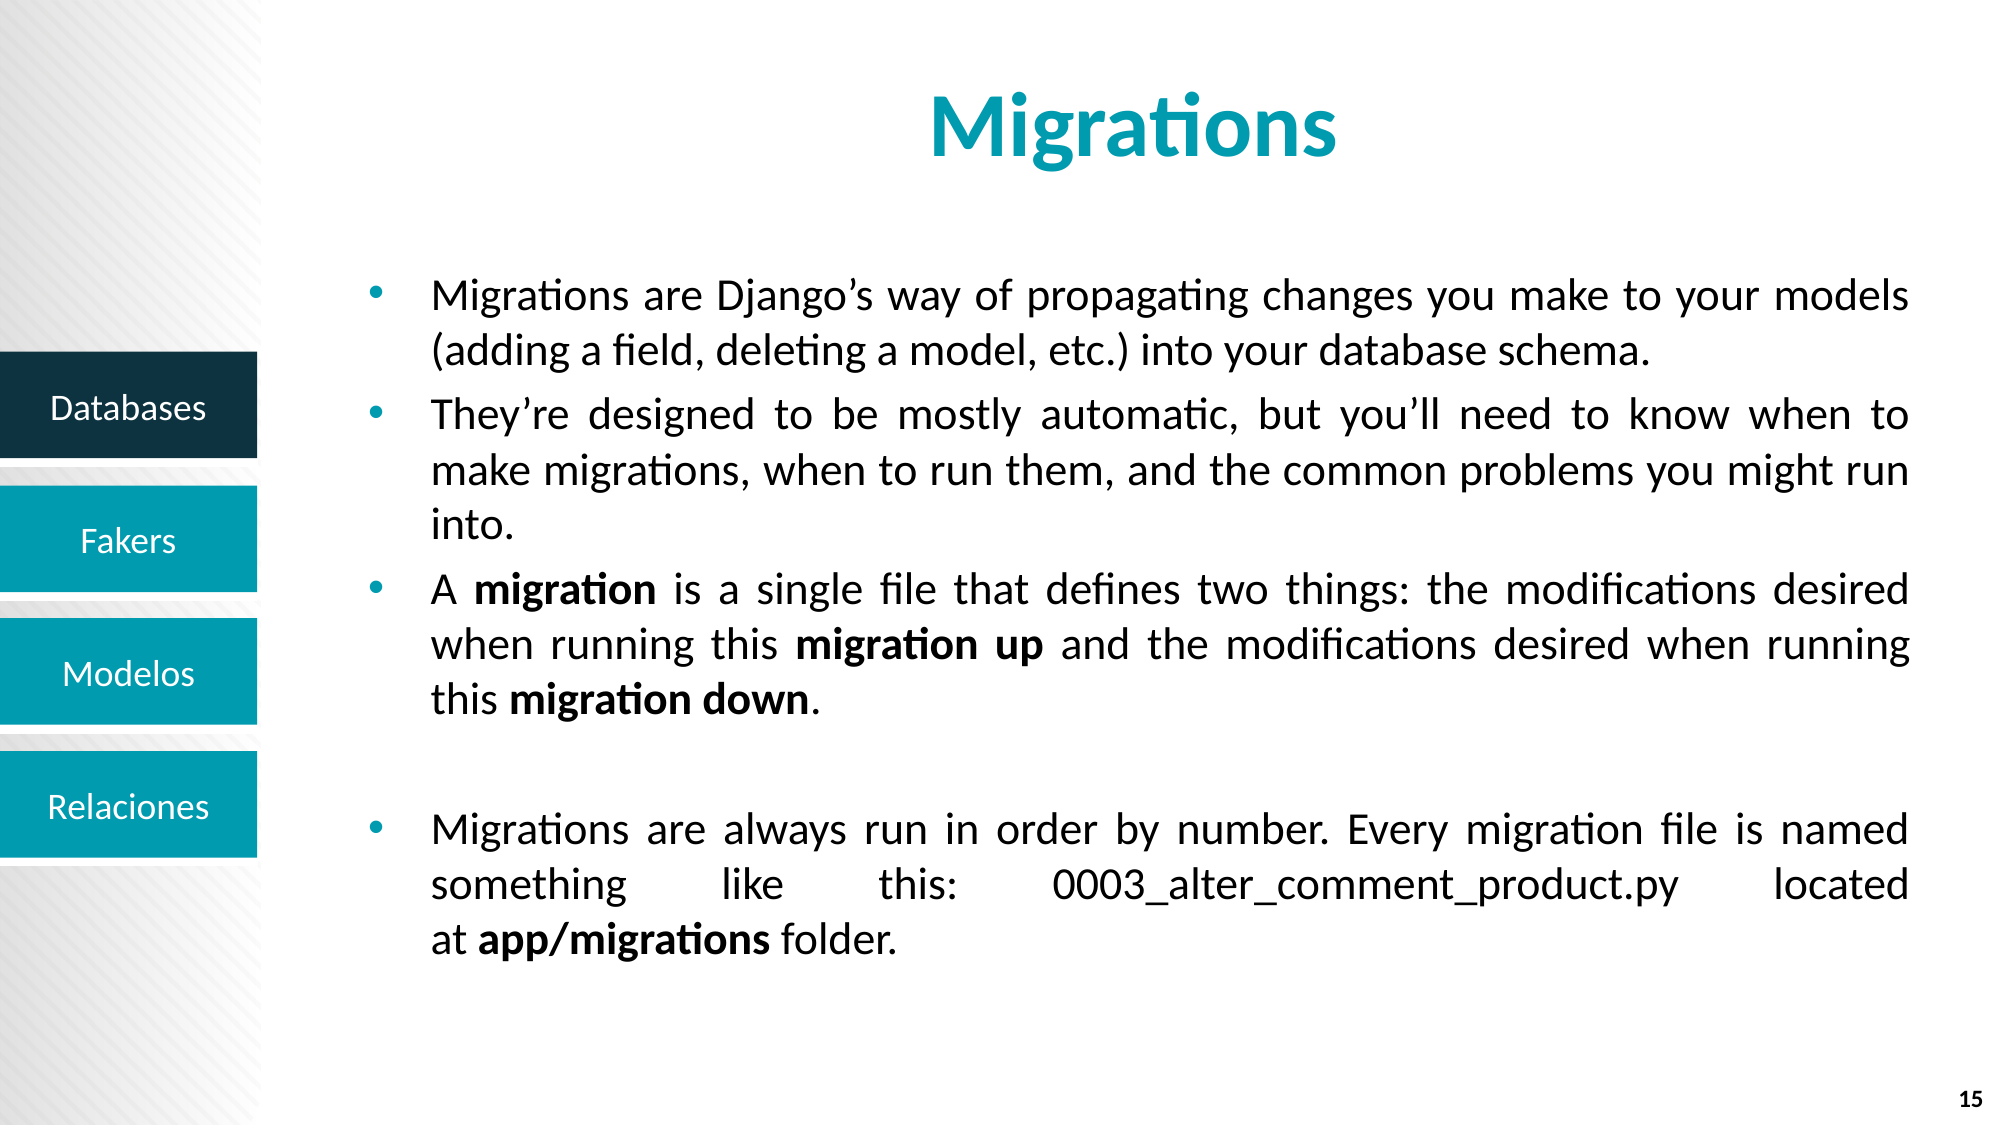

# Migrations
Migrations are Django’s way of propagating changes you make to your models (adding a field, deleting a model, etc.) into your database schema.
They’re designed to be mostly automatic, but you’ll need to know when to make migrations, when to run them, and the common problems you might run into.
A migration is a single file that defines two things: the modifications desired when running this migration up and the modifications desired when running this migration down.

Migrations are always run in order by number. Every migration file is named something like this: 0003_alter_comment_product.py located at app/migrations folder.
15